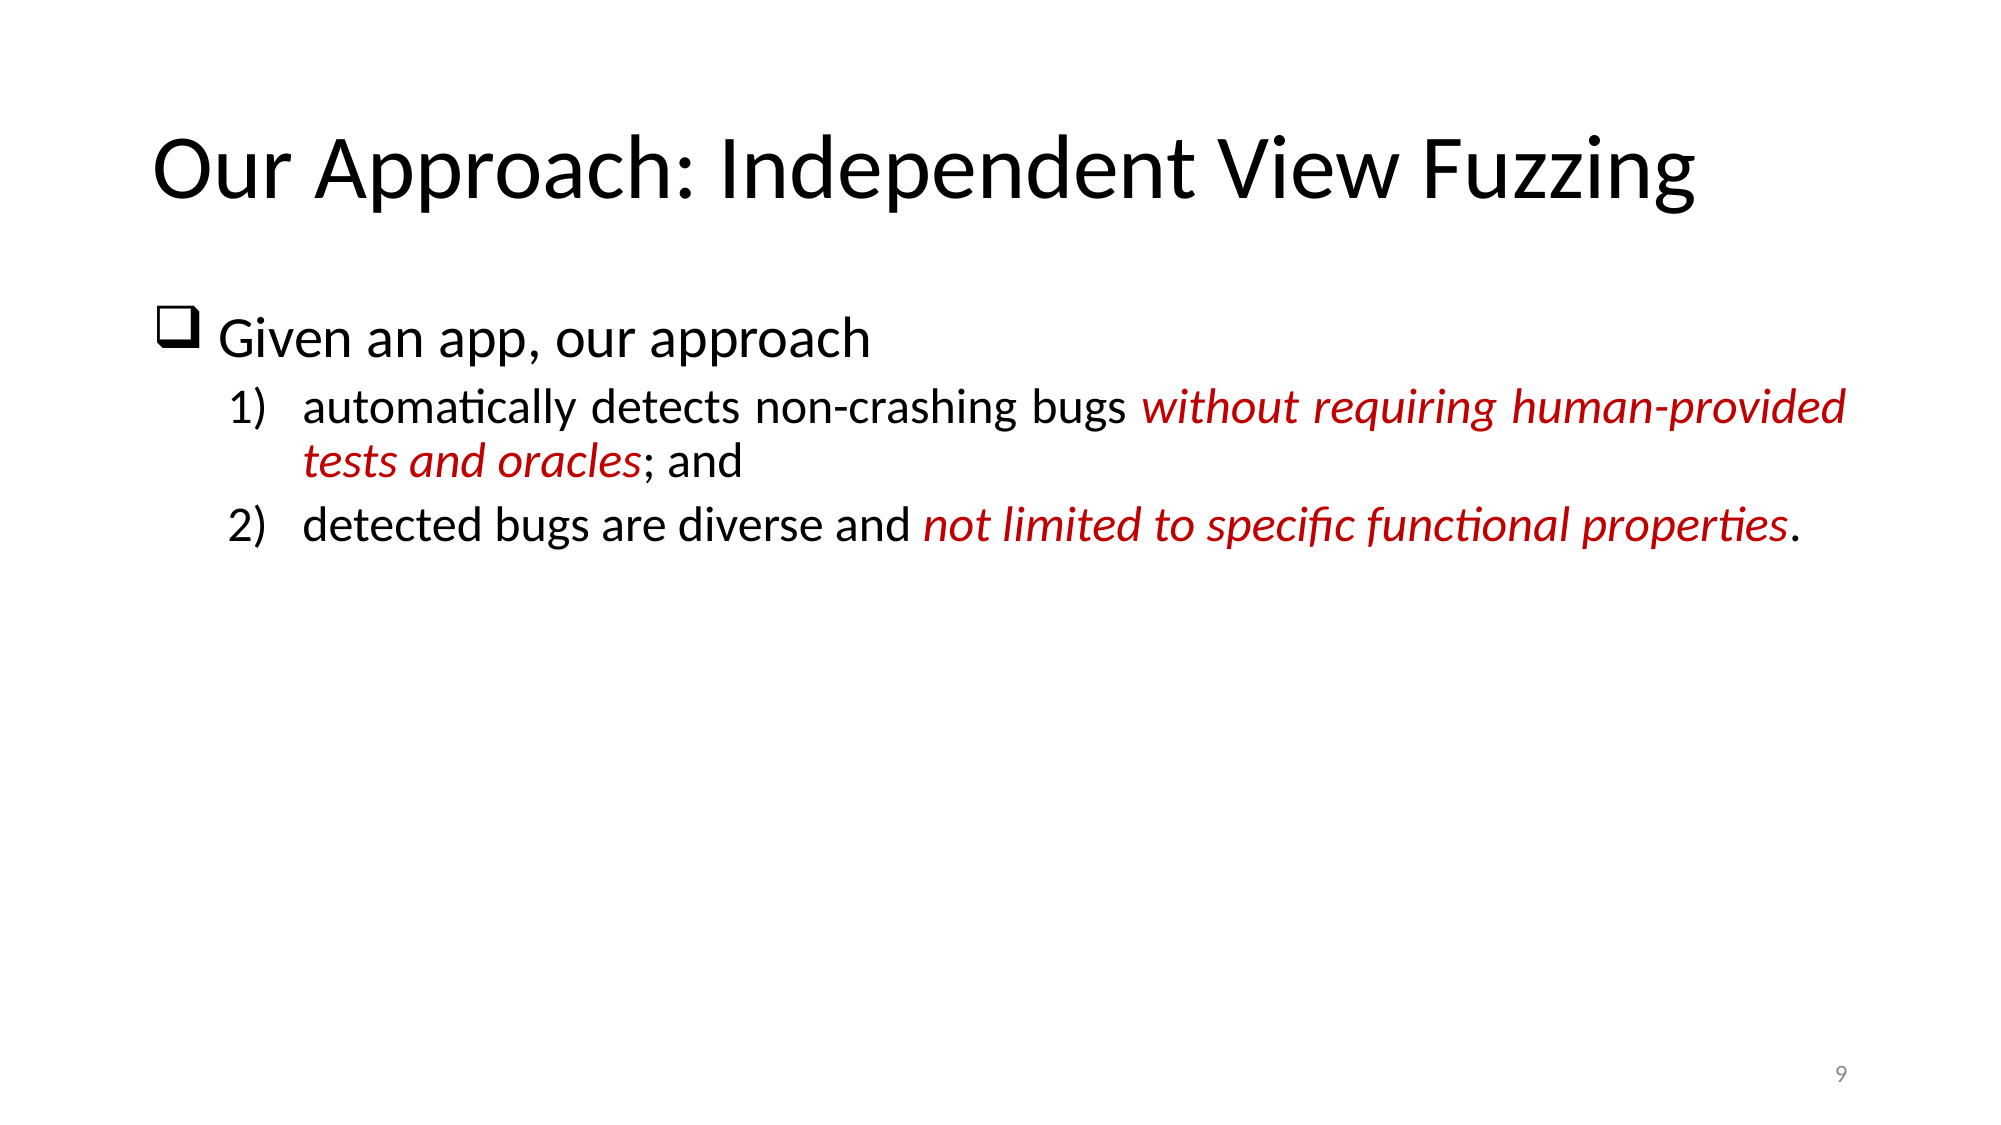

# Our Approach: Independent View Fuzzing
 Given an app, our approach
automatically detects non-crashing bugs without requiring human-provided tests and oracles; and
detected bugs are diverse and not limited to specific functional properties.

9